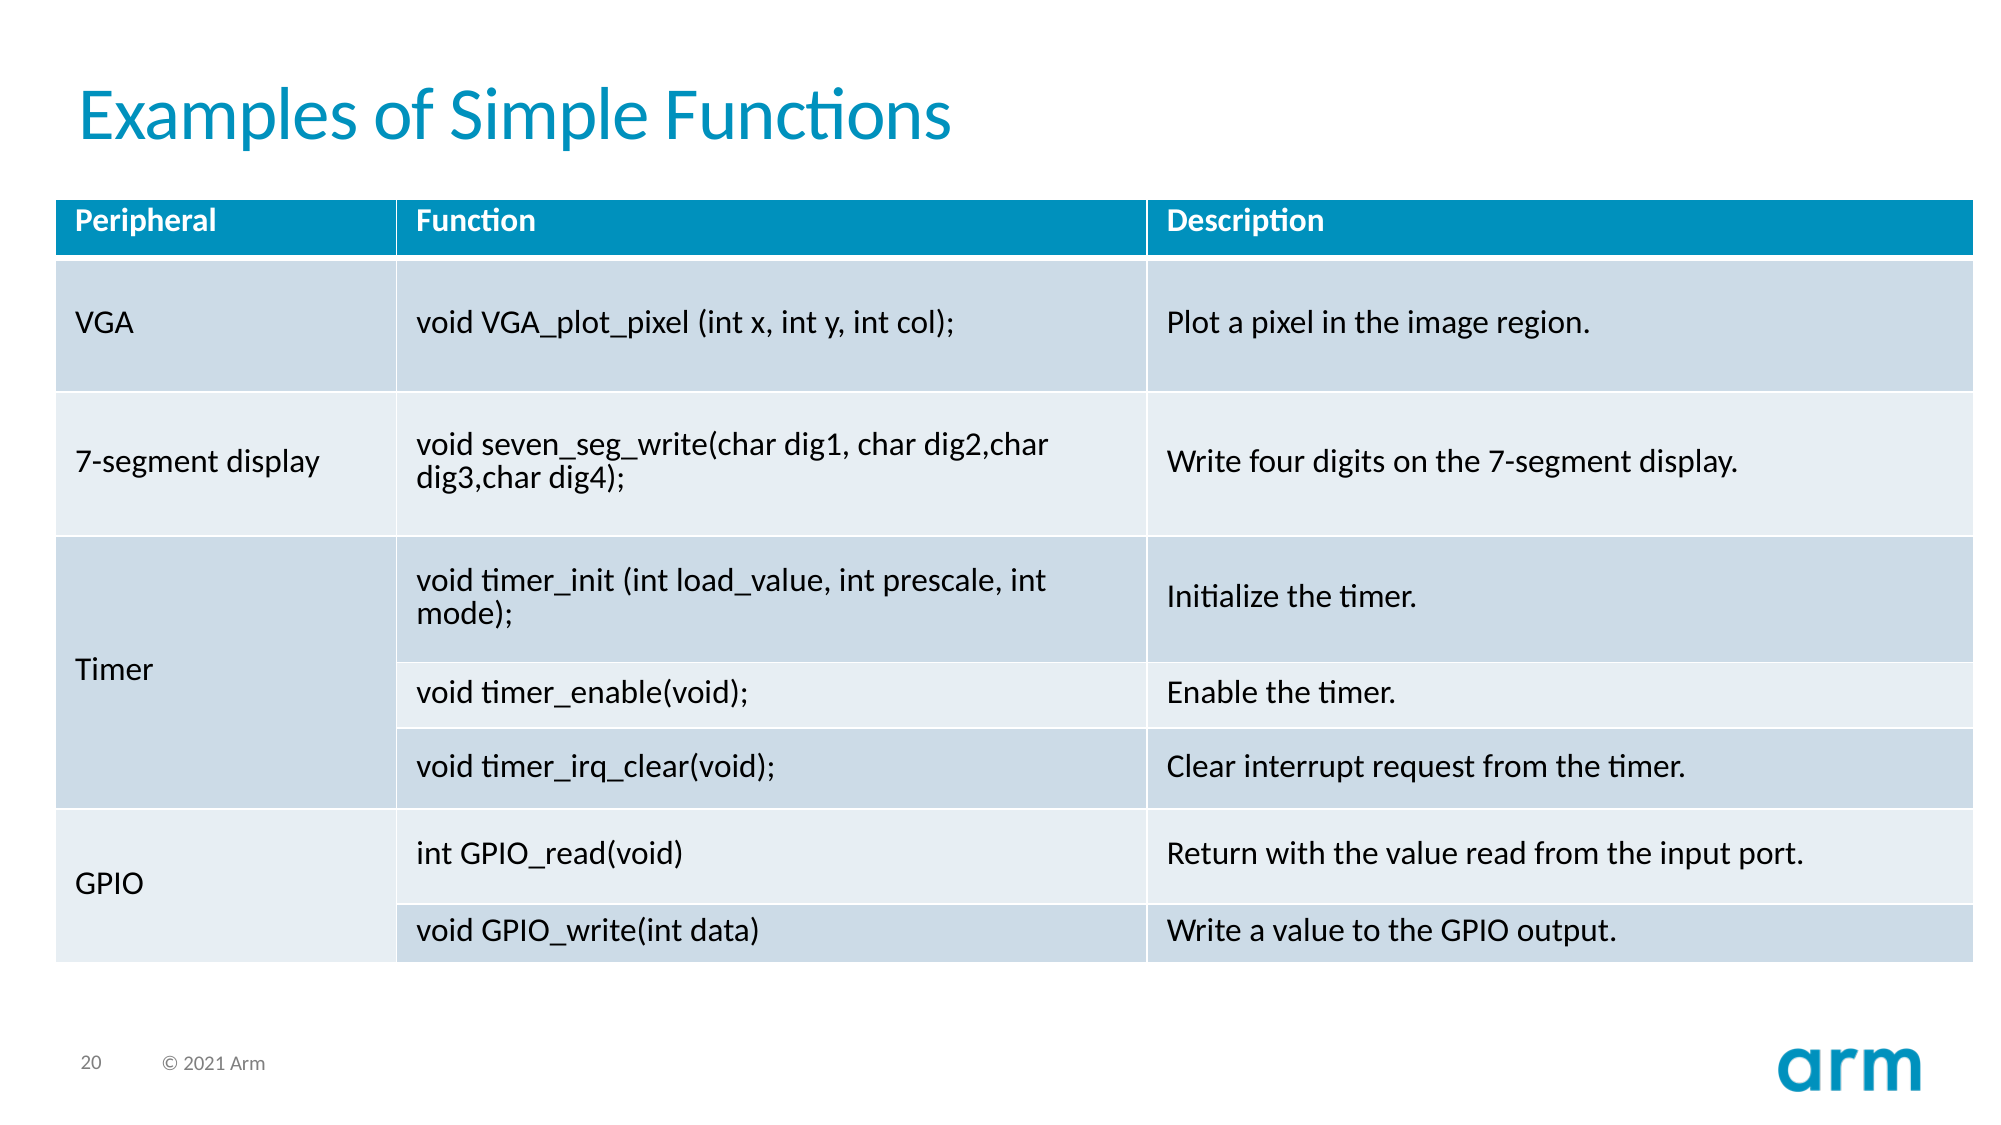

# Examples of Simple Functions
| Peripheral | Function | Description |
| --- | --- | --- |
| VGA | void VGA\_plot\_pixel (int x, int y, int col); | Plot a pixel in the image region. |
| 7-segment display | void seven\_seg\_write(char dig1, char dig2,char dig3,char dig4); | Write four digits on the 7-segment display. |
| Timer | void timer\_init (int load\_value, int prescale, int mode); | Initialize the timer. |
|  | void timer\_enable(void); | Enable the timer. |
|  | void timer\_irq\_clear(void); | Clear interrupt request from the timer. |
| GPIO | int GPIO\_read(void) | Return with the value read from the input port. |
|  | void GPIO\_write(int data) | Write a value to the GPIO output. |